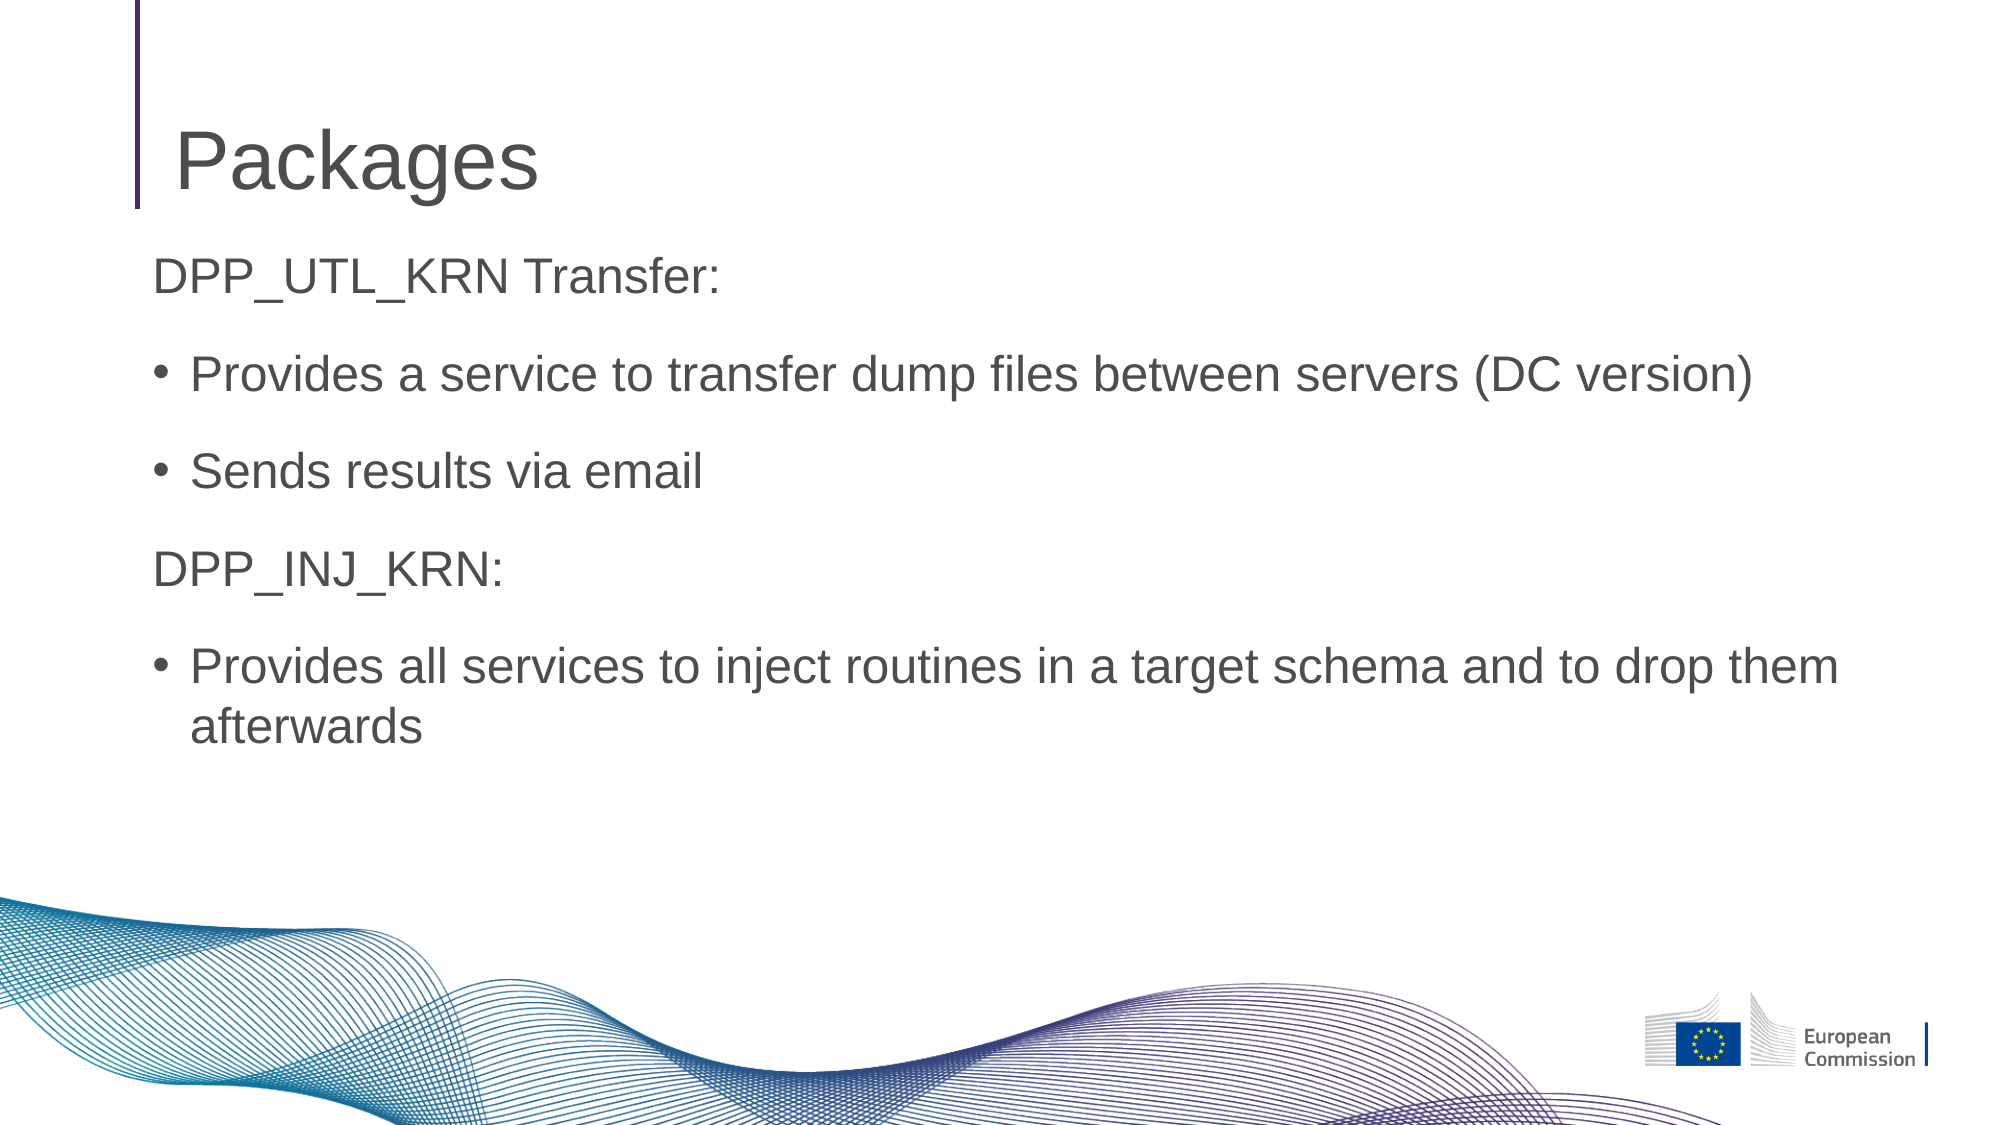

# Packages
DPP_UTL_KRN Transfer:
Provides a service to transfer dump files between servers (DC version)
Sends results via email
DPP_INJ_KRN:
Provides all services to inject routines in a target schema and to drop them afterwards